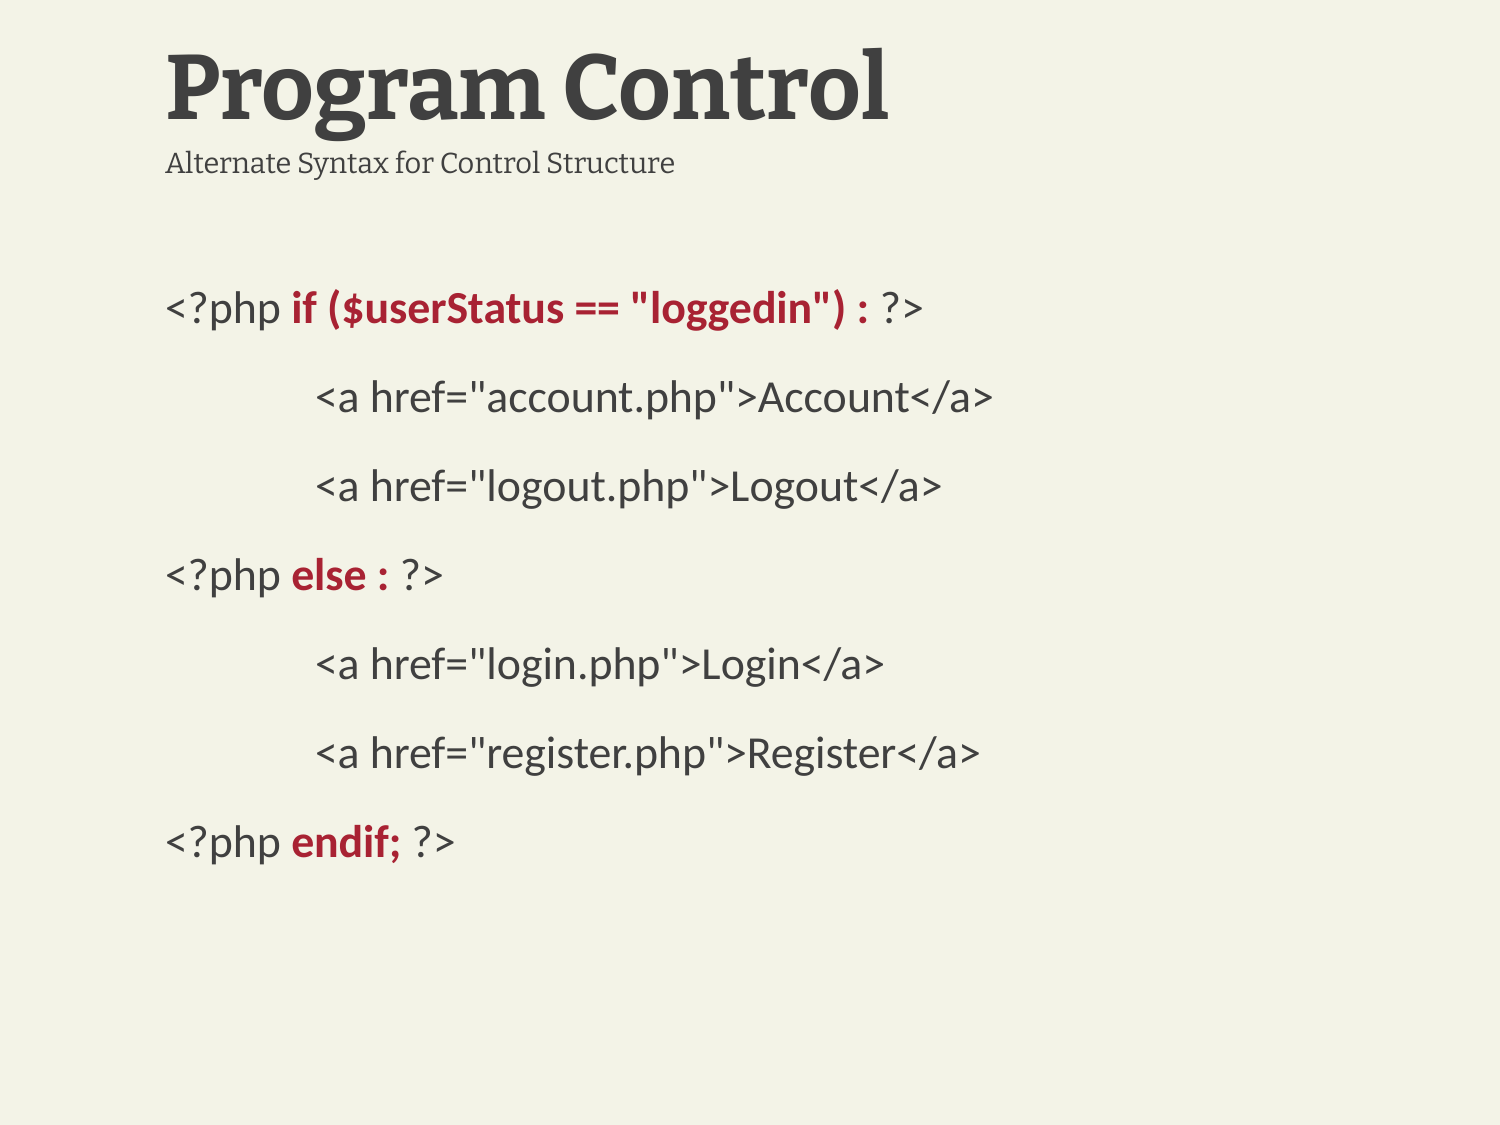

# Program Control
Alternate Syntax for Control Structure
<?php if ($userStatus == "loggedin") : ?>
	<a href="account.php">Account</a>
	<a href="logout.php">Logout</a>
<?php else : ?>
	<a href="login.php">Login</a>
	<a href="register.php">Register</a>
<?php endif; ?>